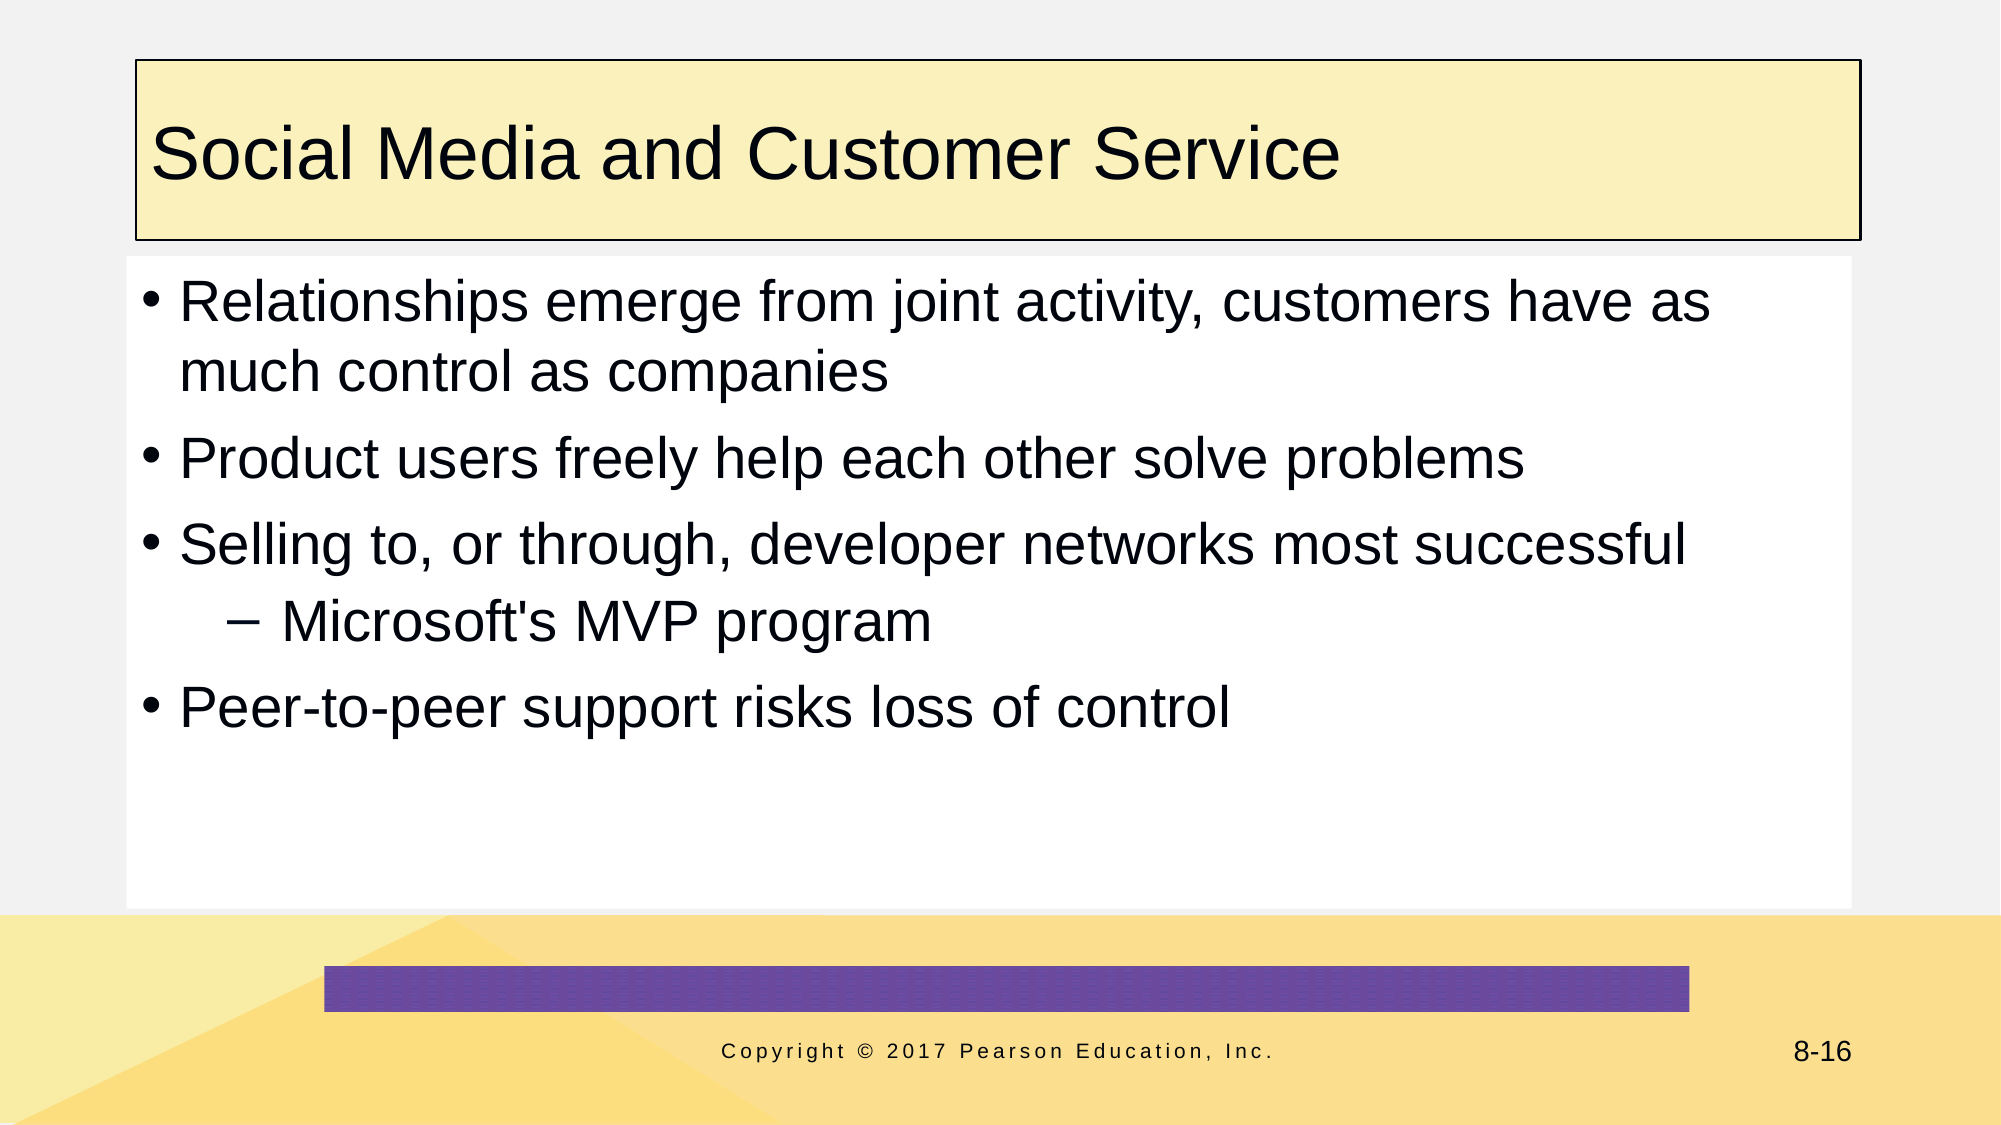

# Social Media and Customer Service
Relationships emerge from joint activity, customers have as much control as companies
Product users freely help each other solve problems
Selling to, or through, developer networks most successful
Microsoft's MVP program
Peer-to-peer support risks loss of control
Copyright © 2017 Pearson Education, Inc.